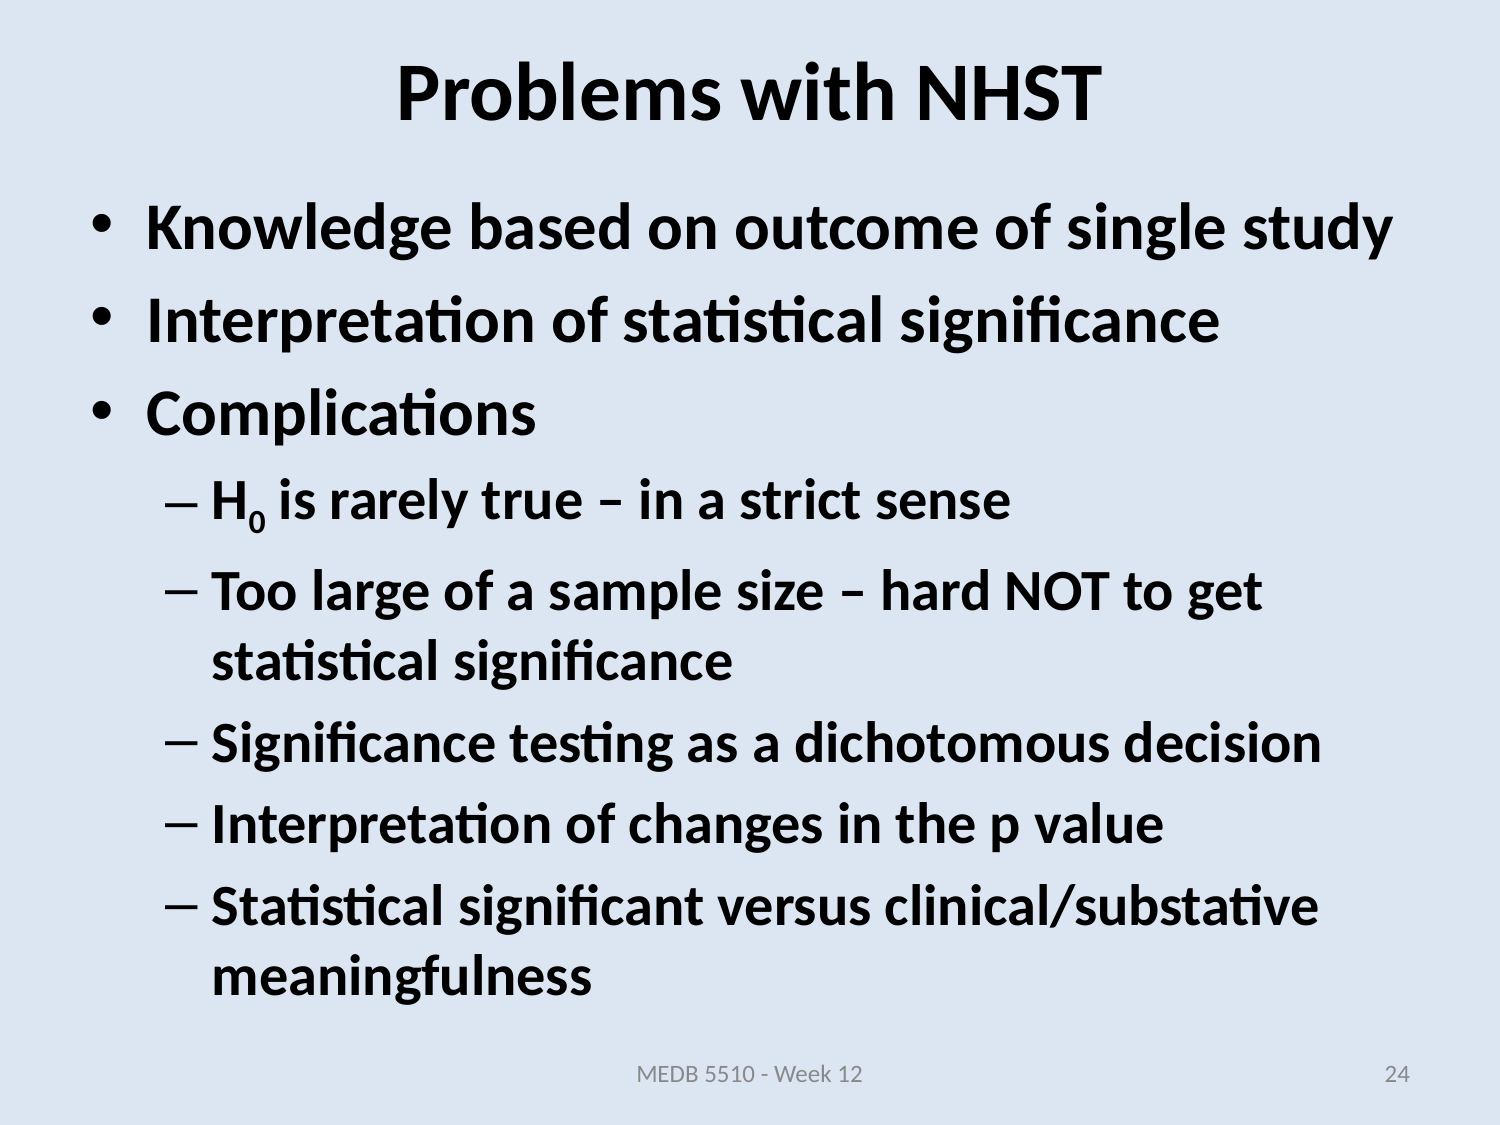

# Problems with NHST
Knowledge based on outcome of single study
Interpretation of statistical significance
Complications
H0 is rarely true – in a strict sense
Too large of a sample size – hard NOT to get statistical significance
Significance testing as a dichotomous decision
Interpretation of changes in the p value
Statistical significant versus clinical/substative meaningfulness

MEDB 5510 - Week 12
24